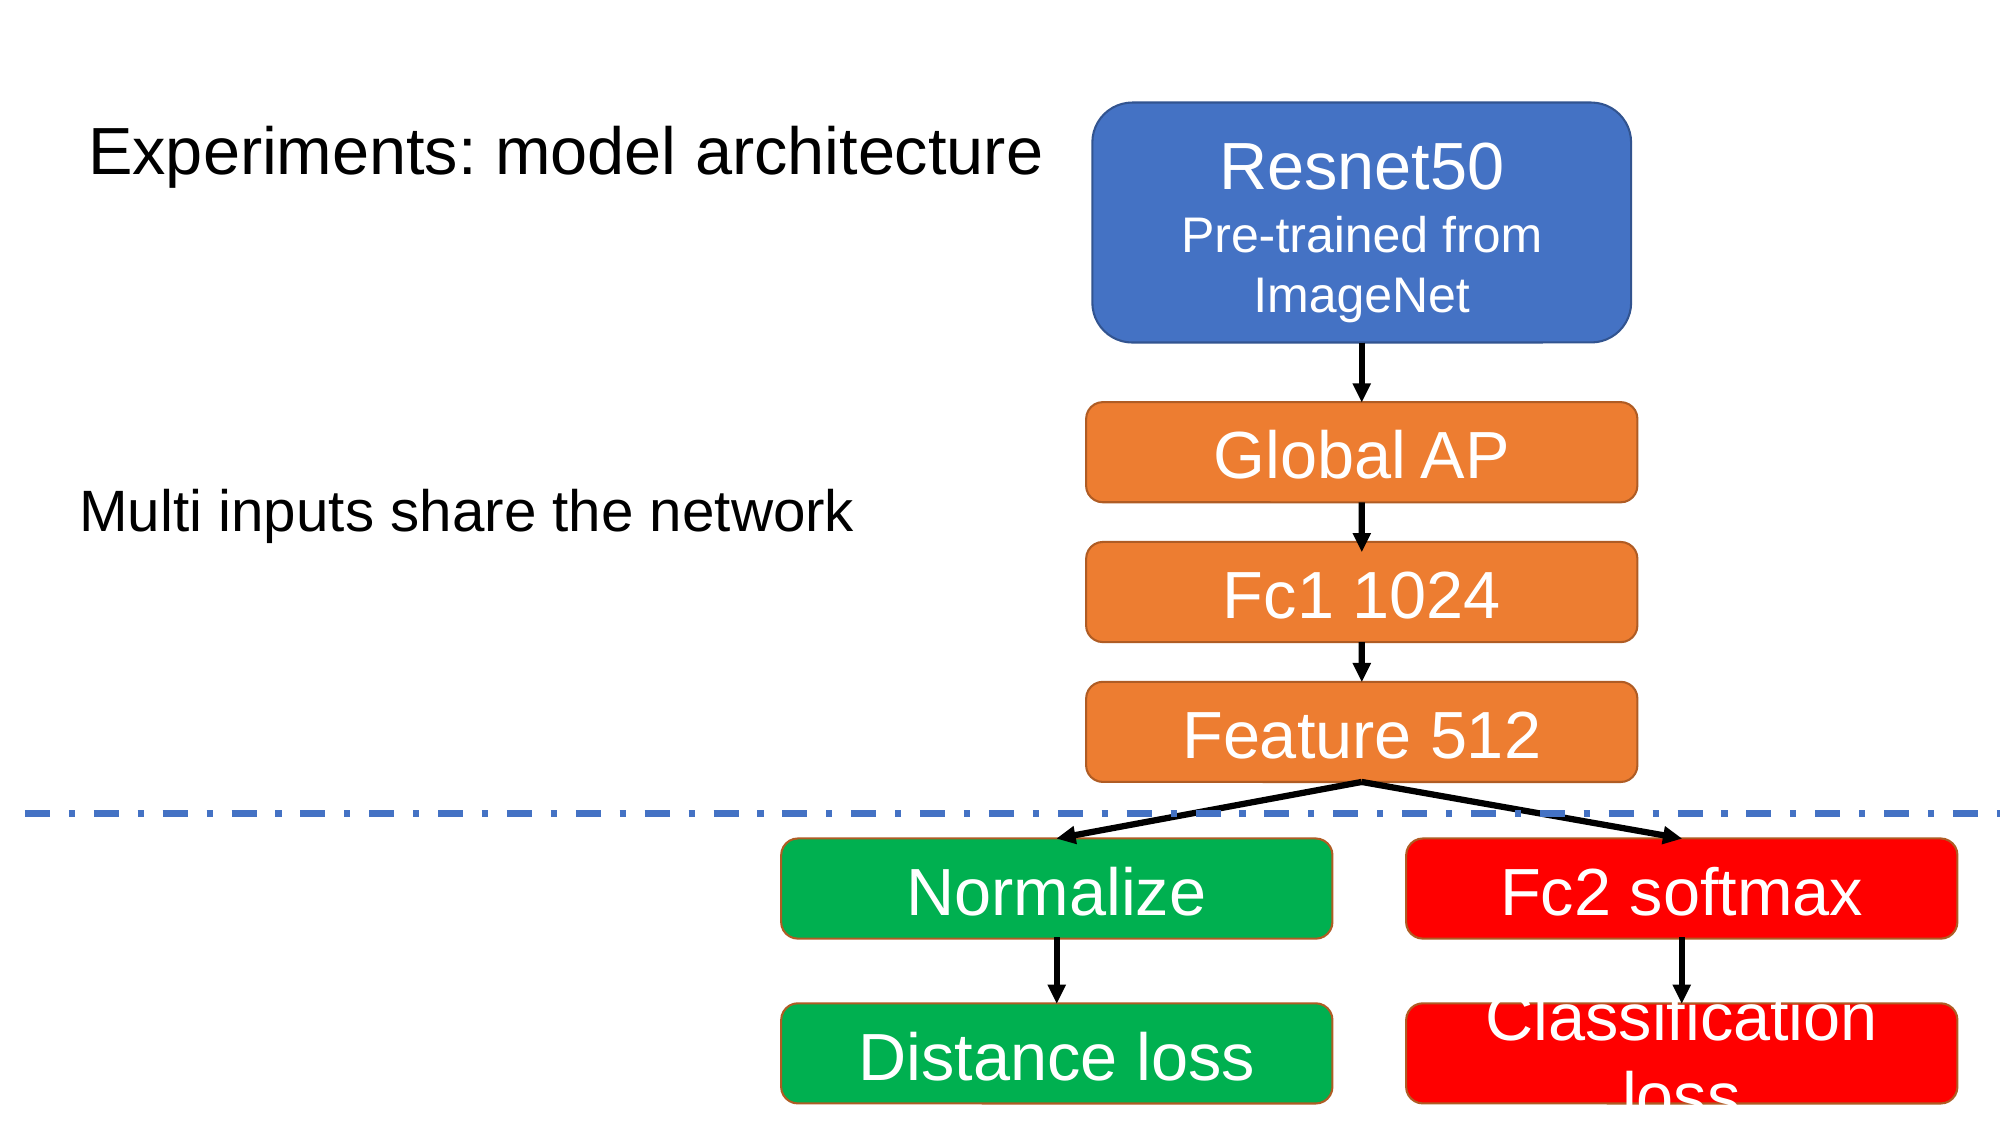

# Experiments: model architecture
Resnet50
Pre-trained from ImageNet
Global AP
Fc1 1024
Feature 512
Multi inputs share the network
Normalize
Fc2 softmax
Distance loss
Classification loss